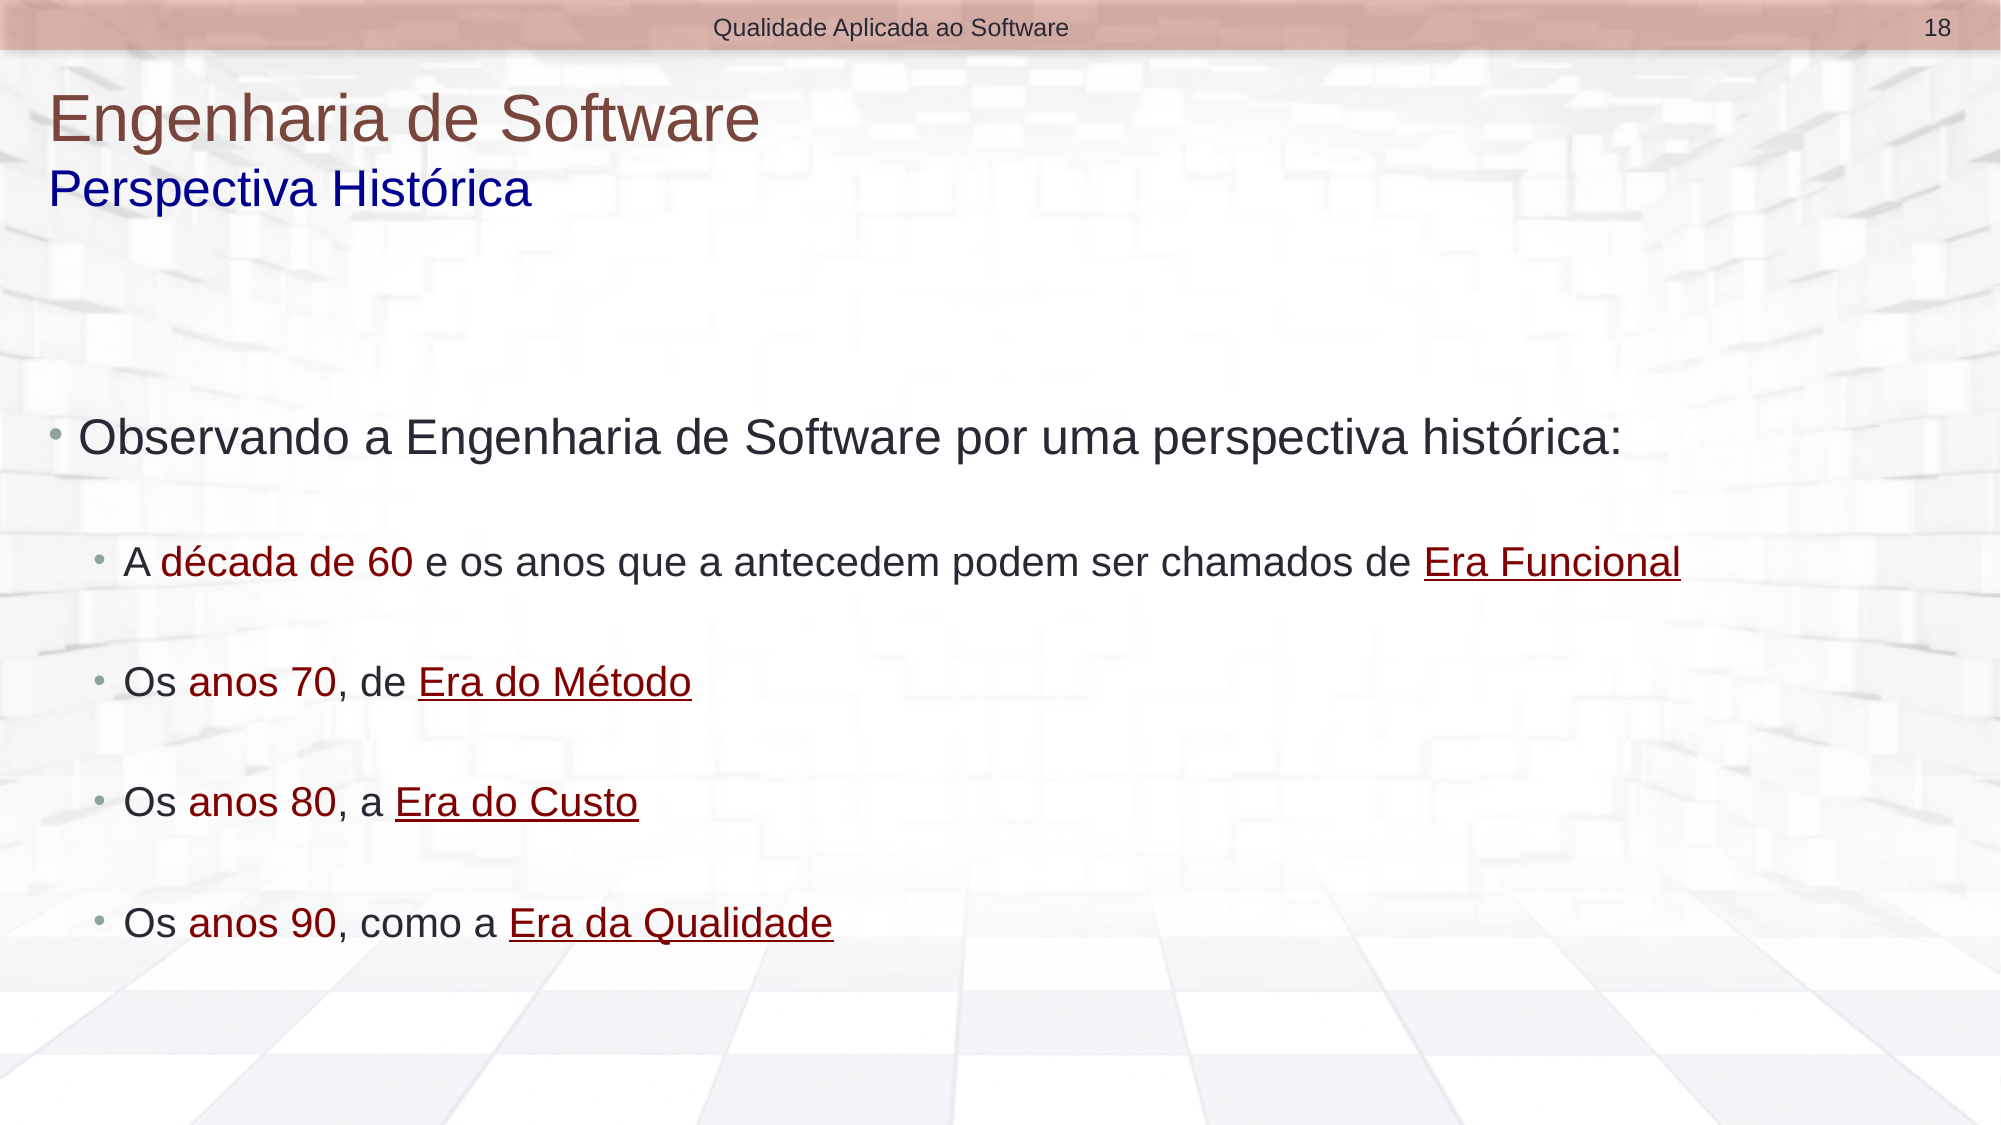

18
Qualidade Aplicada ao Software
# Engenharia de Software Perspectiva Histórica
Observando a Engenharia de Software por uma perspectiva histórica:

A década de 60 e os anos que a antecedem podem ser chamados de Era Funcional

Os anos 70, de Era do Método

Os anos 80, a Era do Custo

Os anos 90, como a Era da Qualidade